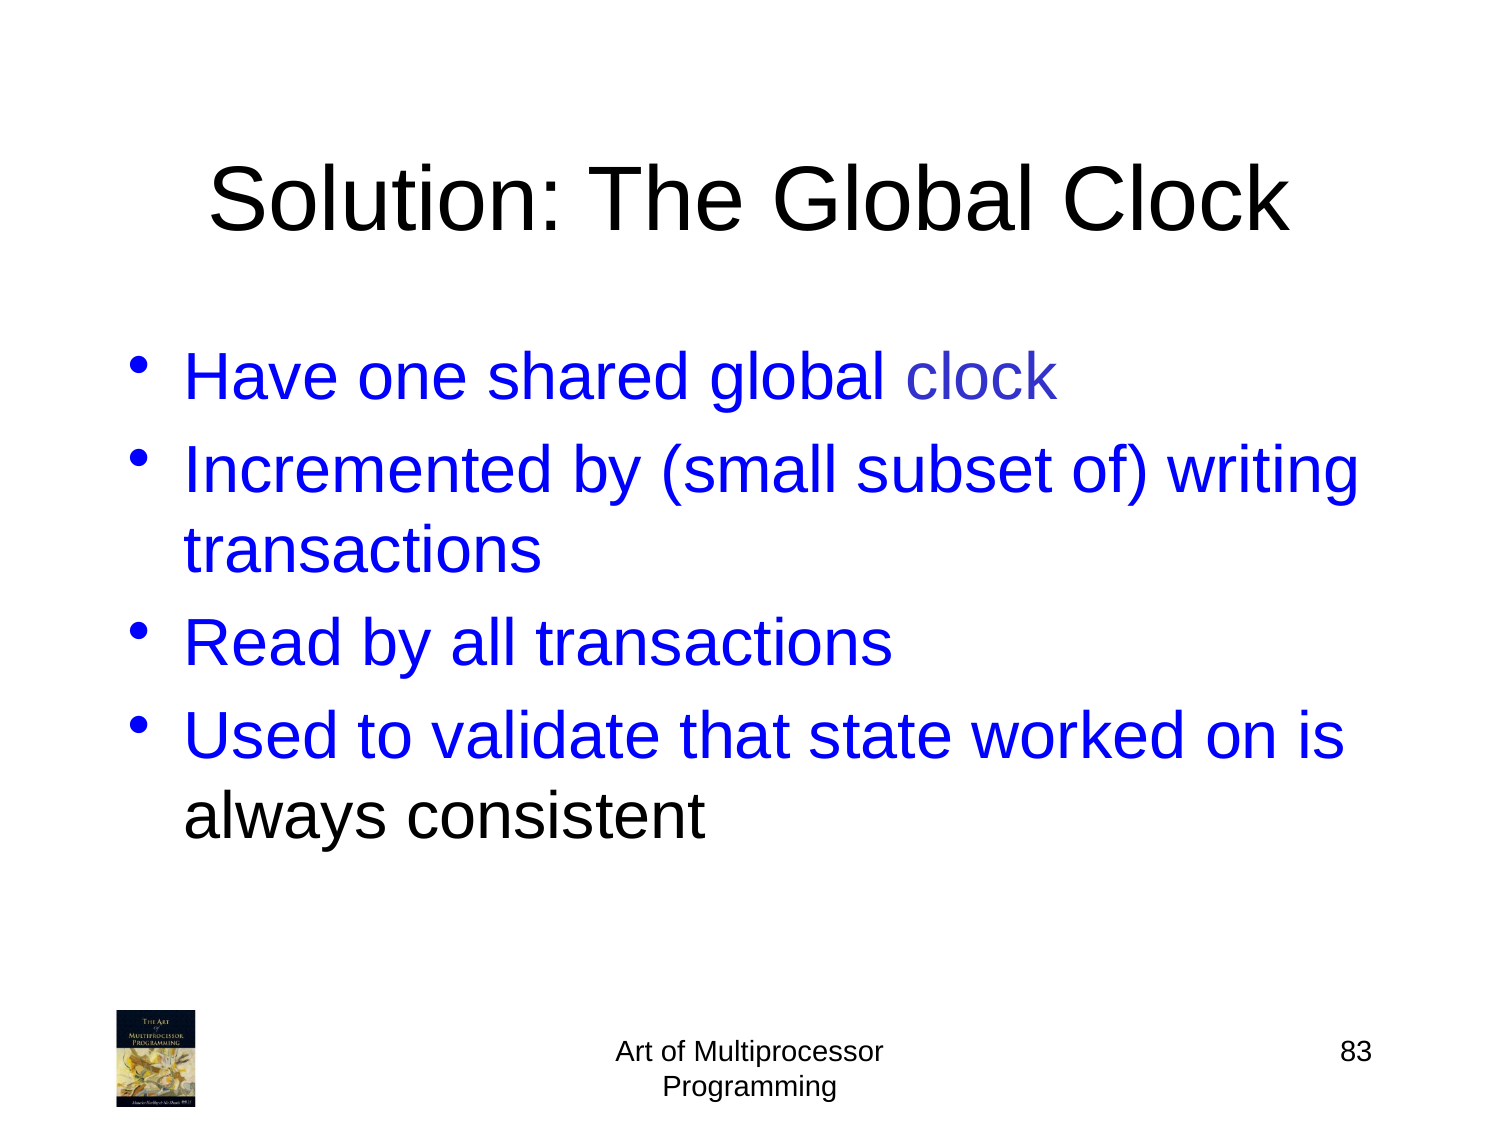

# Solution: The Global Clock
Have one shared global clock
Incremented by (small subset of) writing transactions
Read by all transactions
Used to validate that state worked on is always consistent

Art of Multiprocessor Programming
83